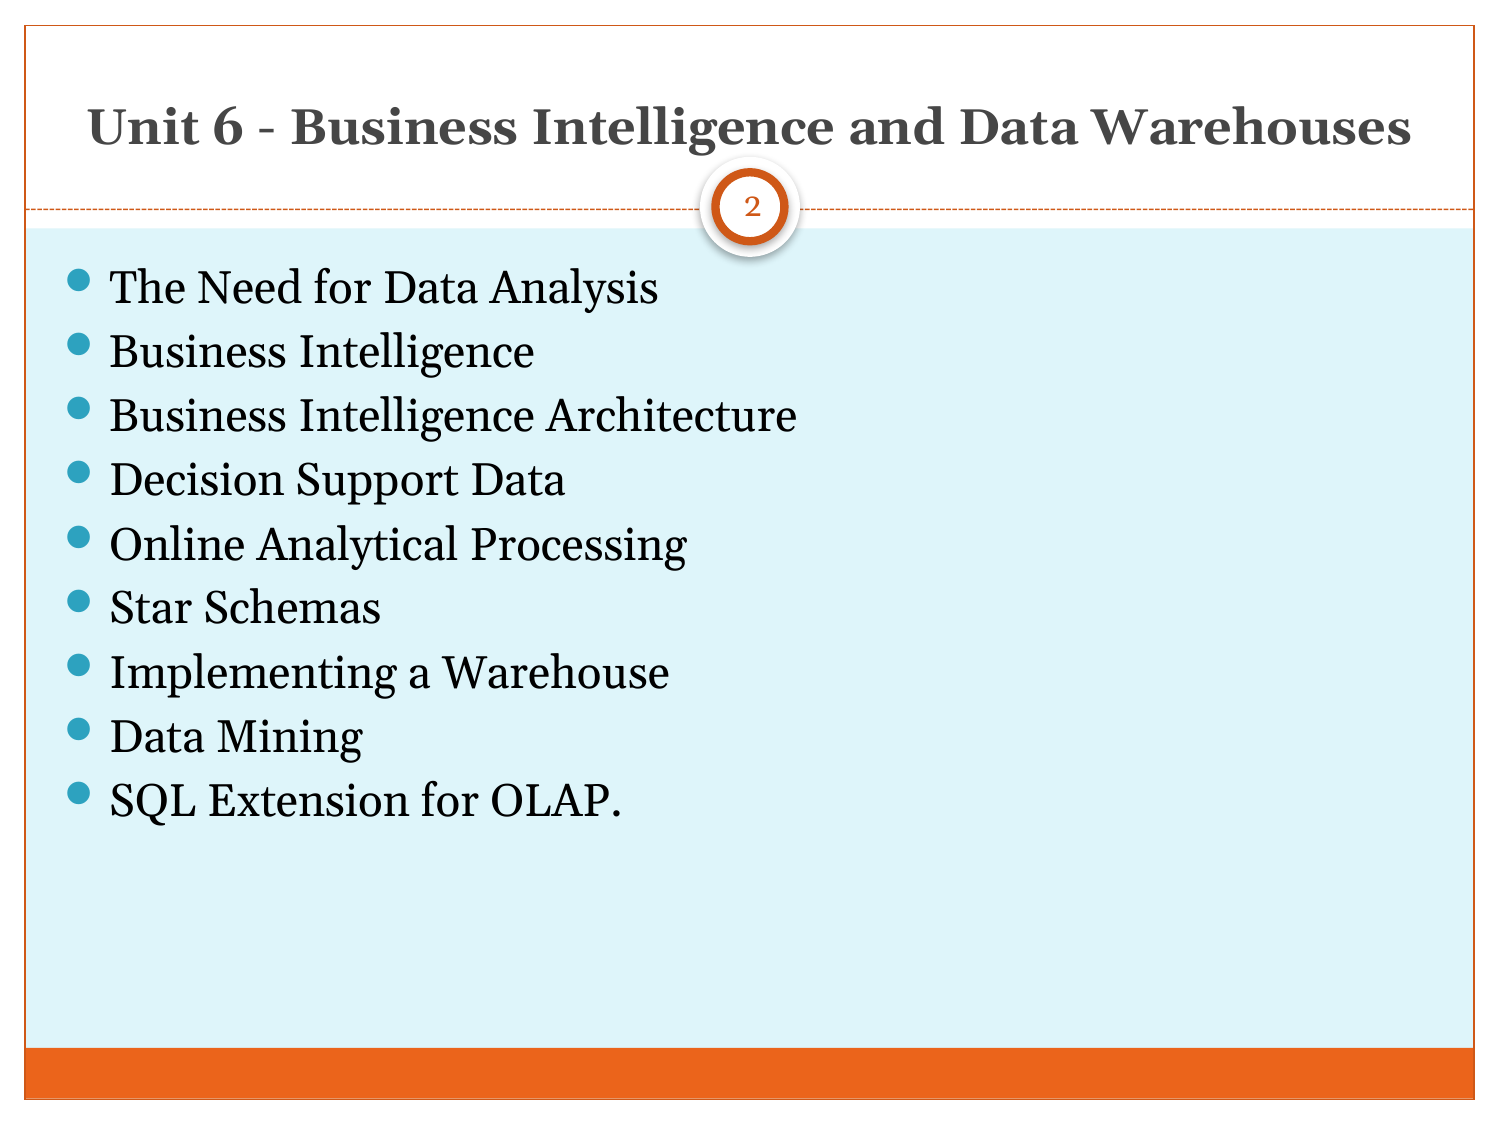

# Unit 6 - Business Intelligence and Data Warehouses
2
The Need for Data Analysis
Business Intelligence
Business Intelligence Architecture
Decision Support Data
Online Analytical Processing
Star Schemas
Implementing a Warehouse
Data Mining
SQL Extension for OLAP.